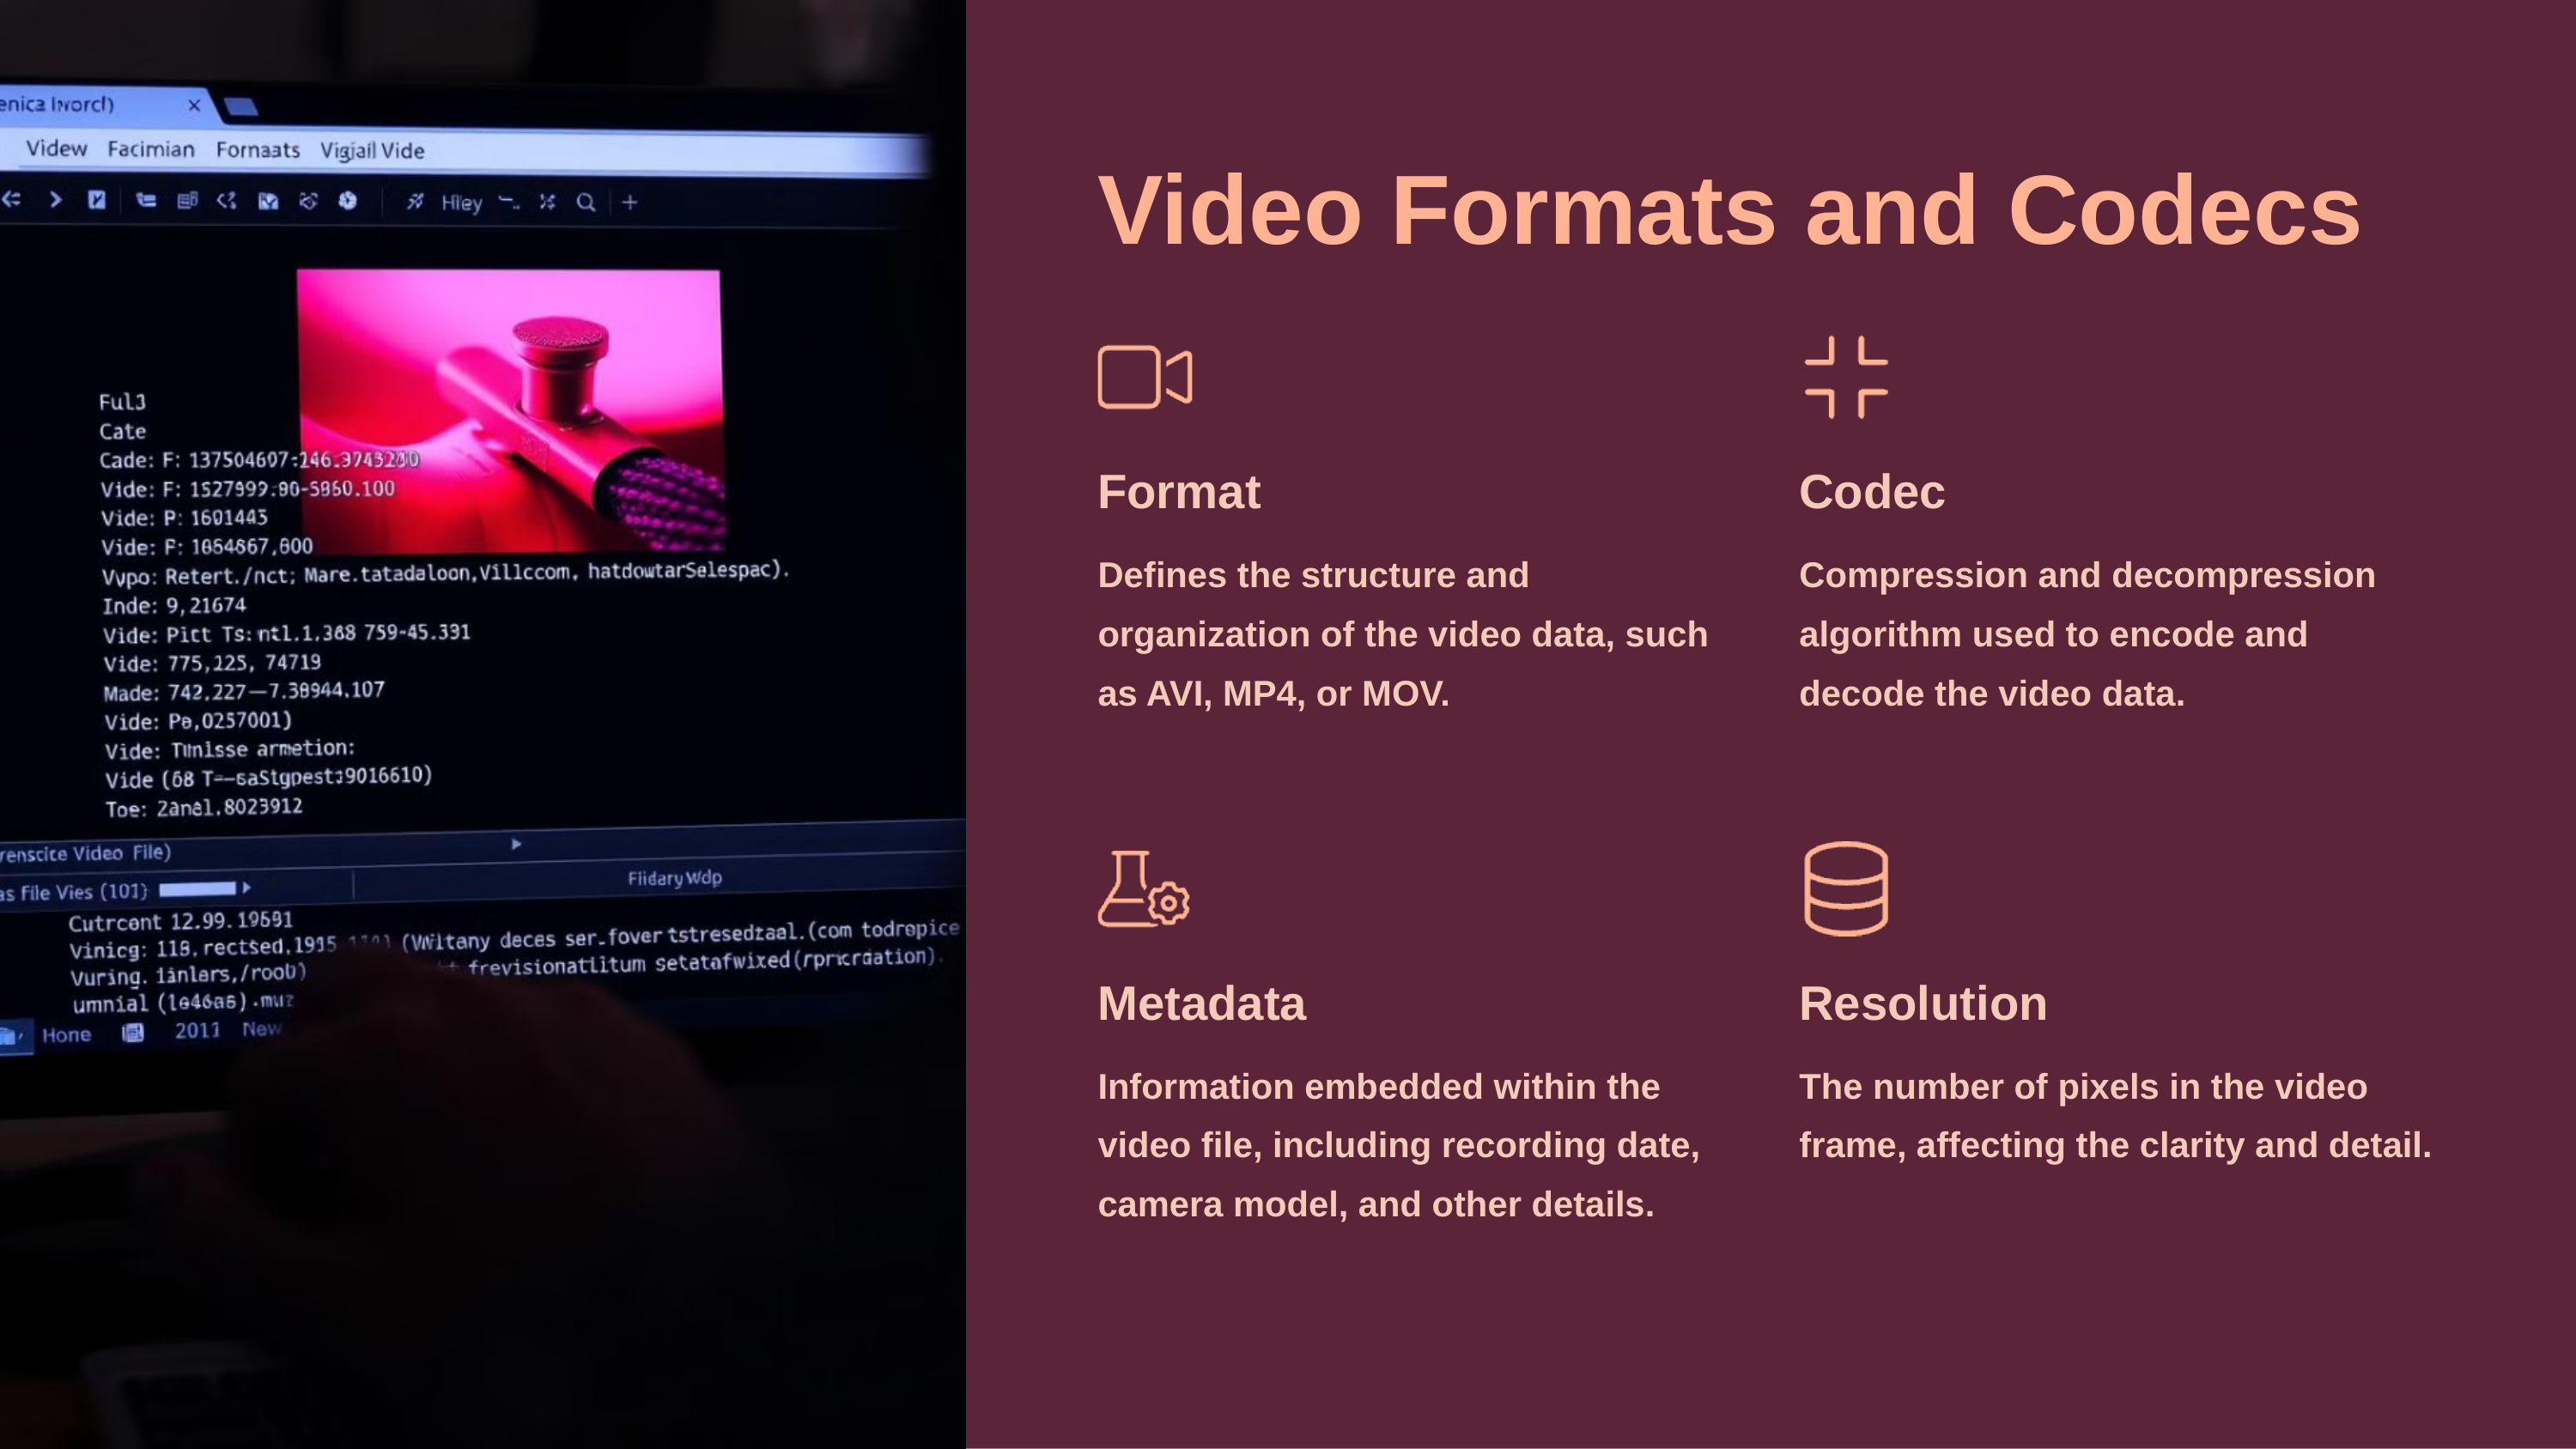

Video Formats and Codecs

Format
Codec
Defines the structure and organization of the video data, such as AVI, MP4, or MOV.
Compression and decompression algorithm used to encode and decode the video data.

Metadata
Resolution
Information embedded within the video file, including recording date, camera model, and other details.
The number of pixels in the video frame, affecting the clarity and detail.